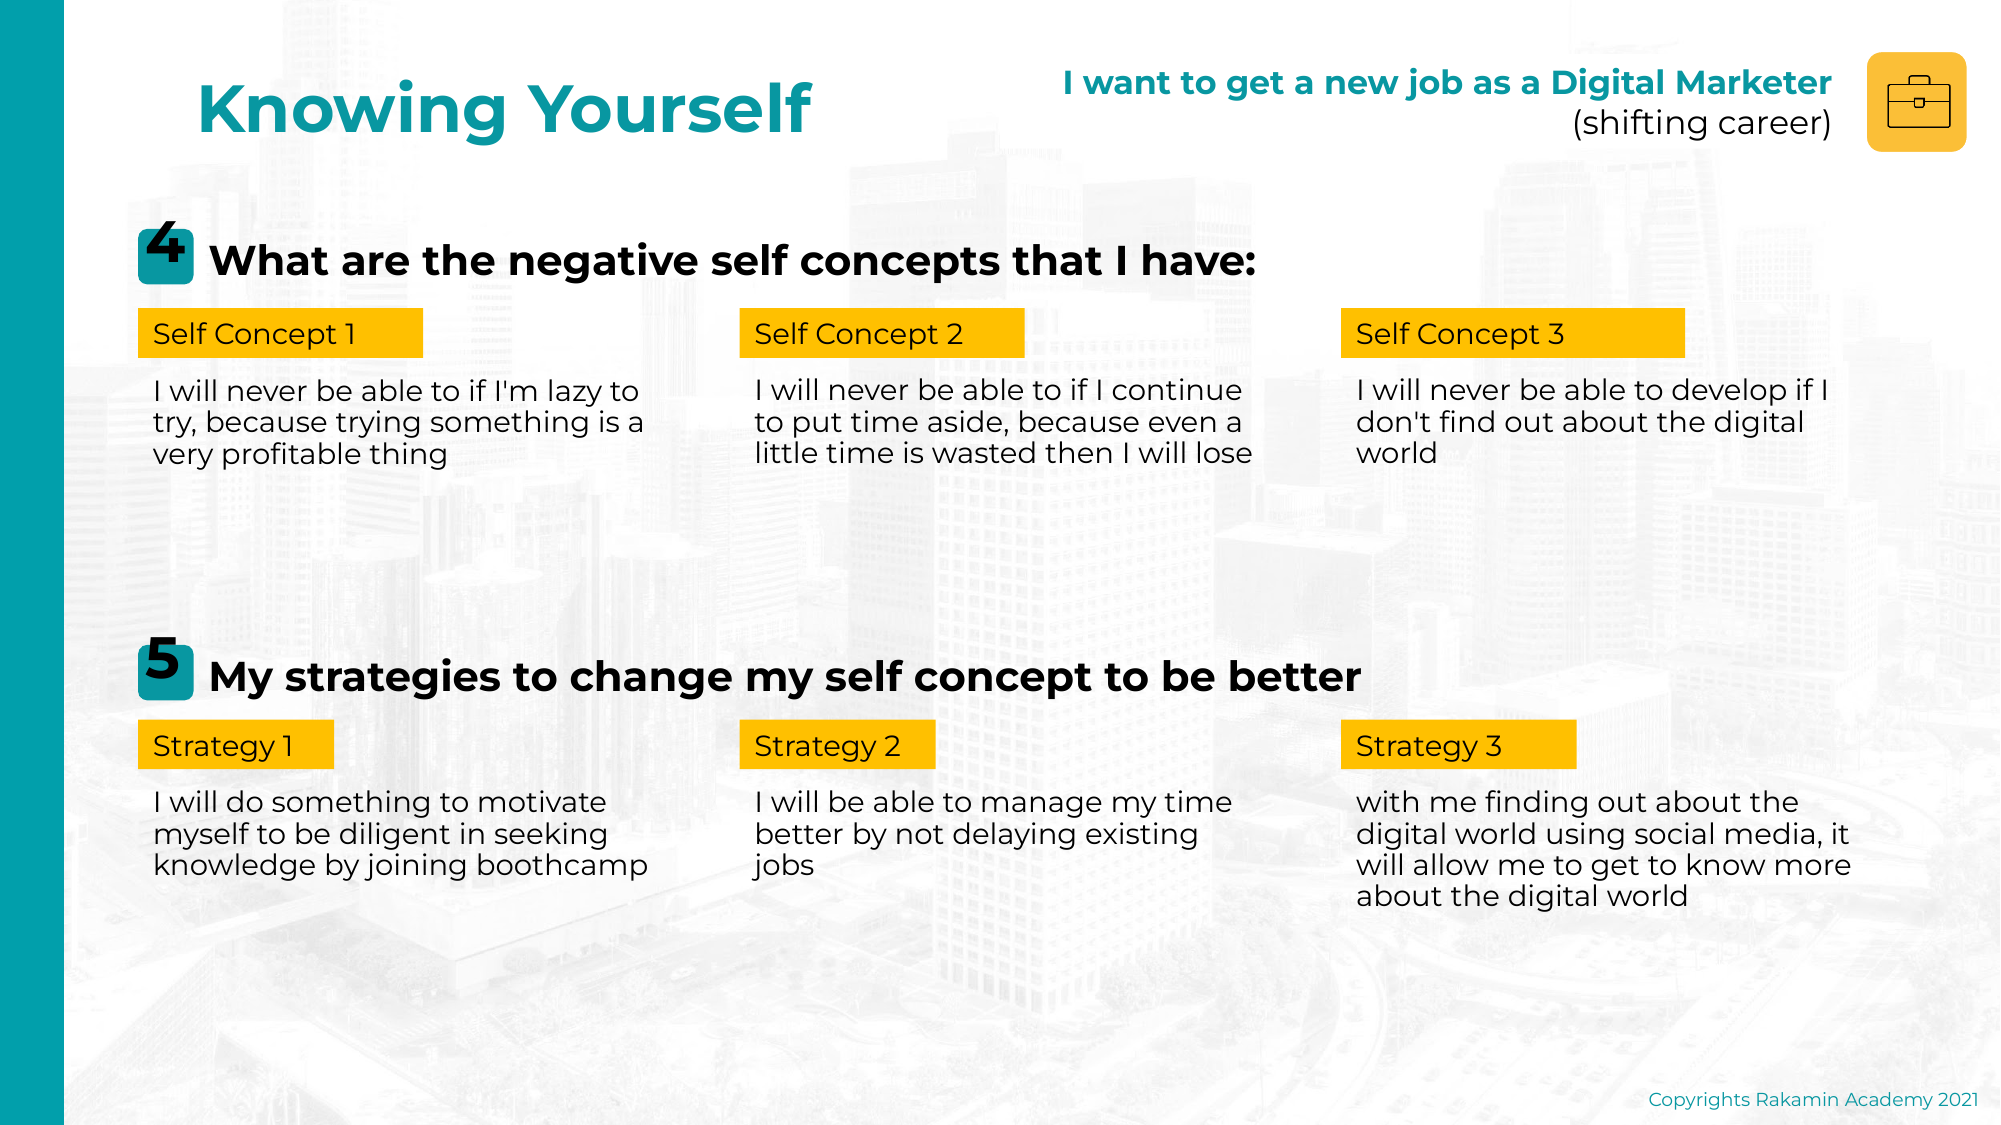

I will never be able to if I continue to put time aside, because even a little time is wasted then I will lose
I will never be able to develop if I don't find out about the digital world
I will never be able to if I'm lazy to try, because trying something is a very profitable thing
I will do something to motivate myself to be diligent in seeking knowledge by joining boothcamp
I will be able to manage my time better by not delaying existing jobs
with me finding out about the digital world using social media, it will allow me to get to know more about the digital world